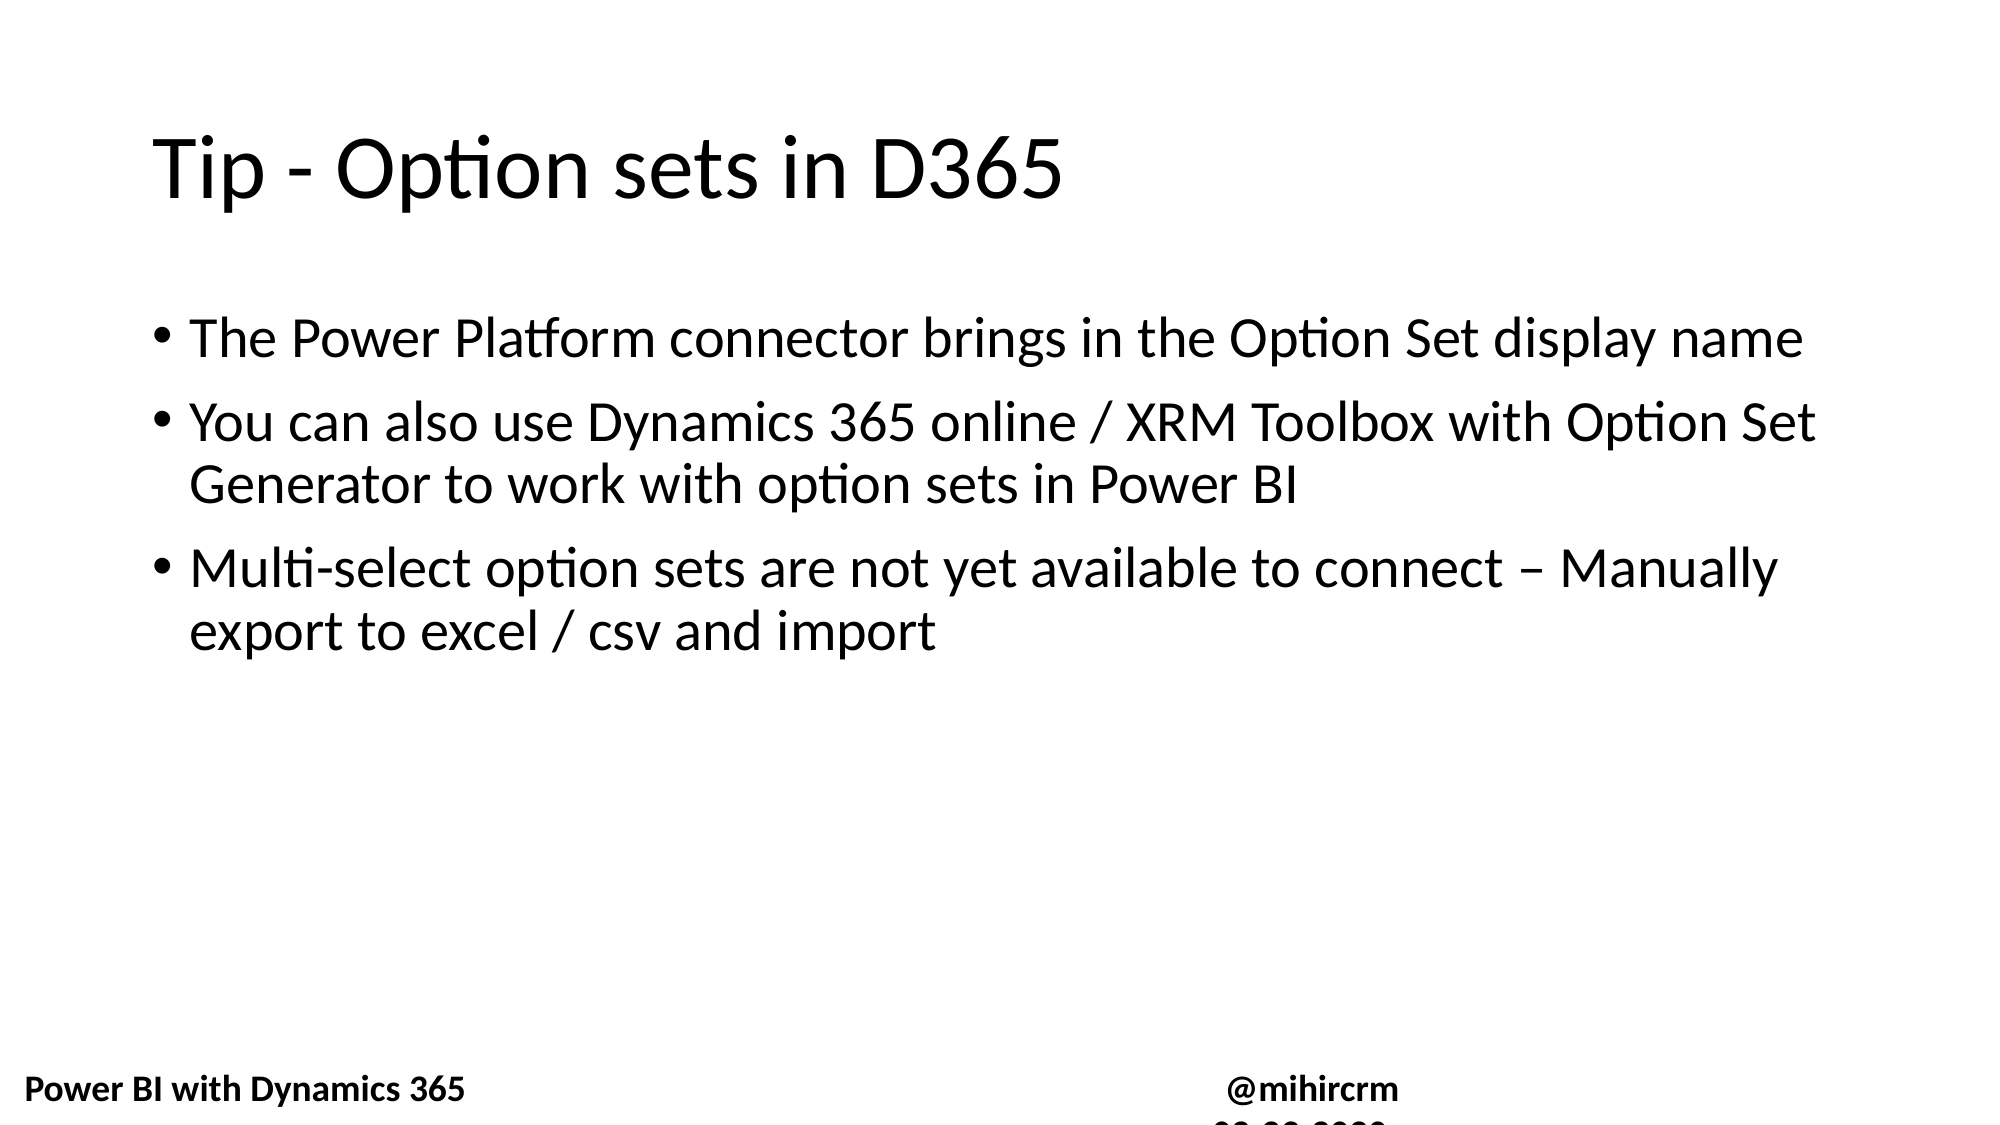

# Tip - Option sets in D365
The Power Platform connector brings in the Option Set display name
You can also use Dynamics 365 online / XRM Toolbox with Option Set Generator to work with option sets in Power BI
Multi-select option sets are not yet available to connect – Manually export to excel / csv and import

Power BI with Dynamics 365						@mihircrm								02-29-2020